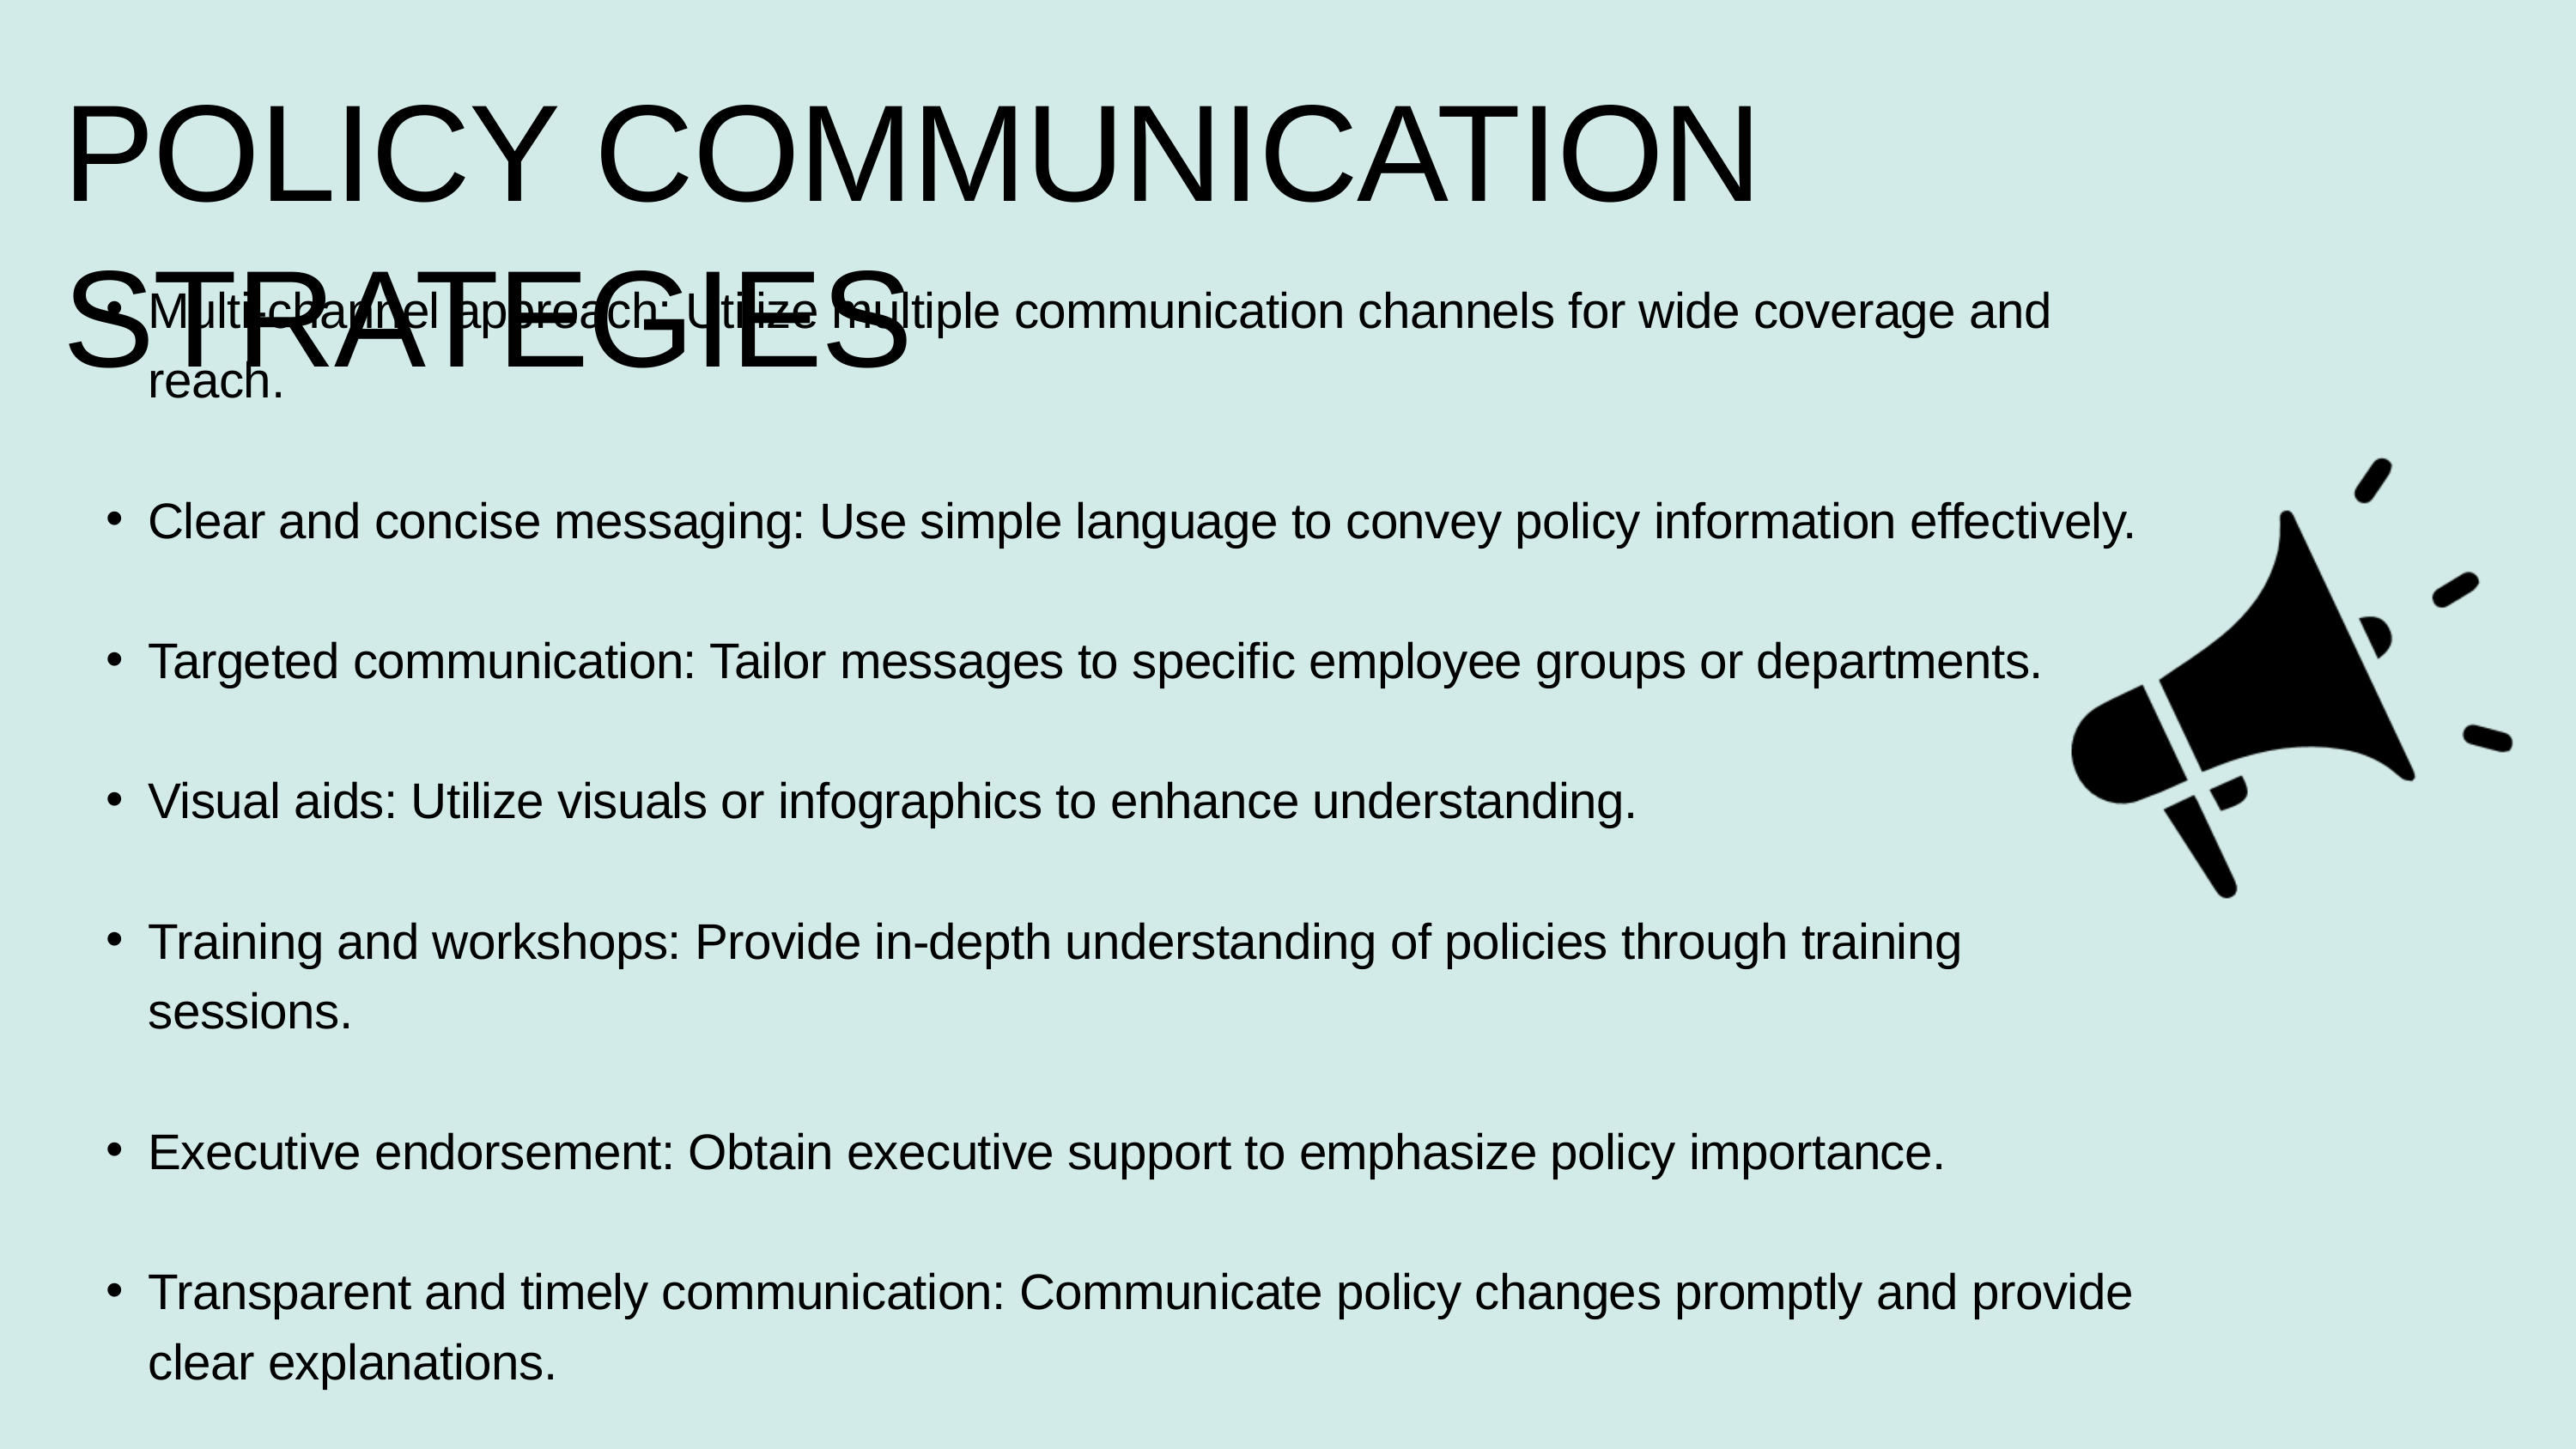

POLICY COMMUNICATION STRATEGIES
Multi-channel approach: Utilize multiple communication channels for wide coverage and reach.

Clear and concise messaging: Use simple language to convey policy information effectively.

Targeted communication: Tailor messages to specific employee groups or departments.

Visual aids: Utilize visuals or infographics to enhance understanding.

Training and workshops: Provide in-depth understanding of policies through training sessions.

Executive endorsement: Obtain executive support to emphasize policy importance.

Transparent and timely communication: Communicate policy changes promptly and provide clear explanations.